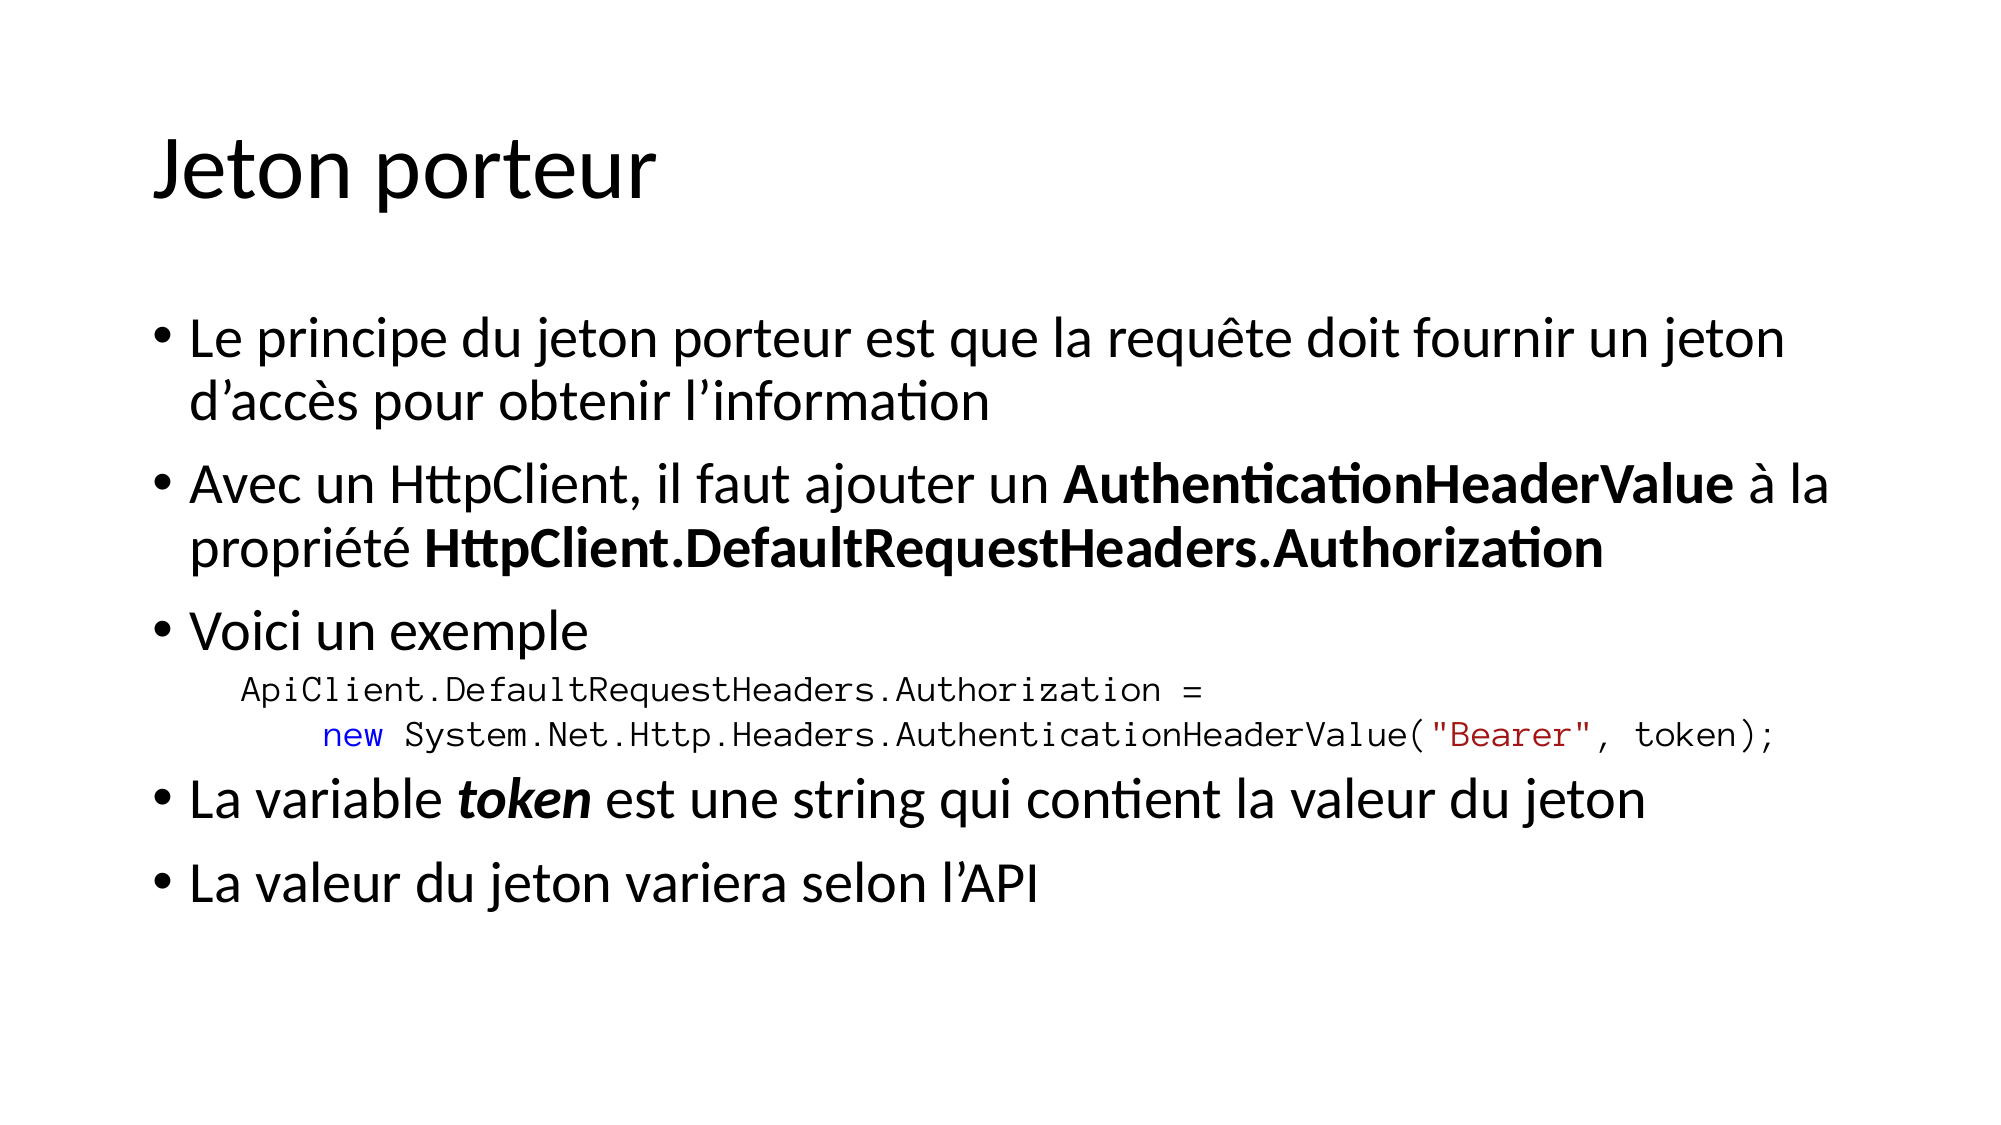

# Jeton porteur
Le principe du jeton porteur est que la requête doit fournir un jeton d’accès pour obtenir l’information
Avec un HttpClient, il faut ajouter un AuthenticationHeaderValue à la propriété HttpClient.DefaultRequestHeaders.Authorization
Voici un exemple

La variable token est une string qui contient la valeur du jeton
La valeur du jeton variera selon l’API

ApiClient.DefaultRequestHeaders.Authorization =
    new System.Net.Http.Headers.AuthenticationHeaderValue("Bearer", token);